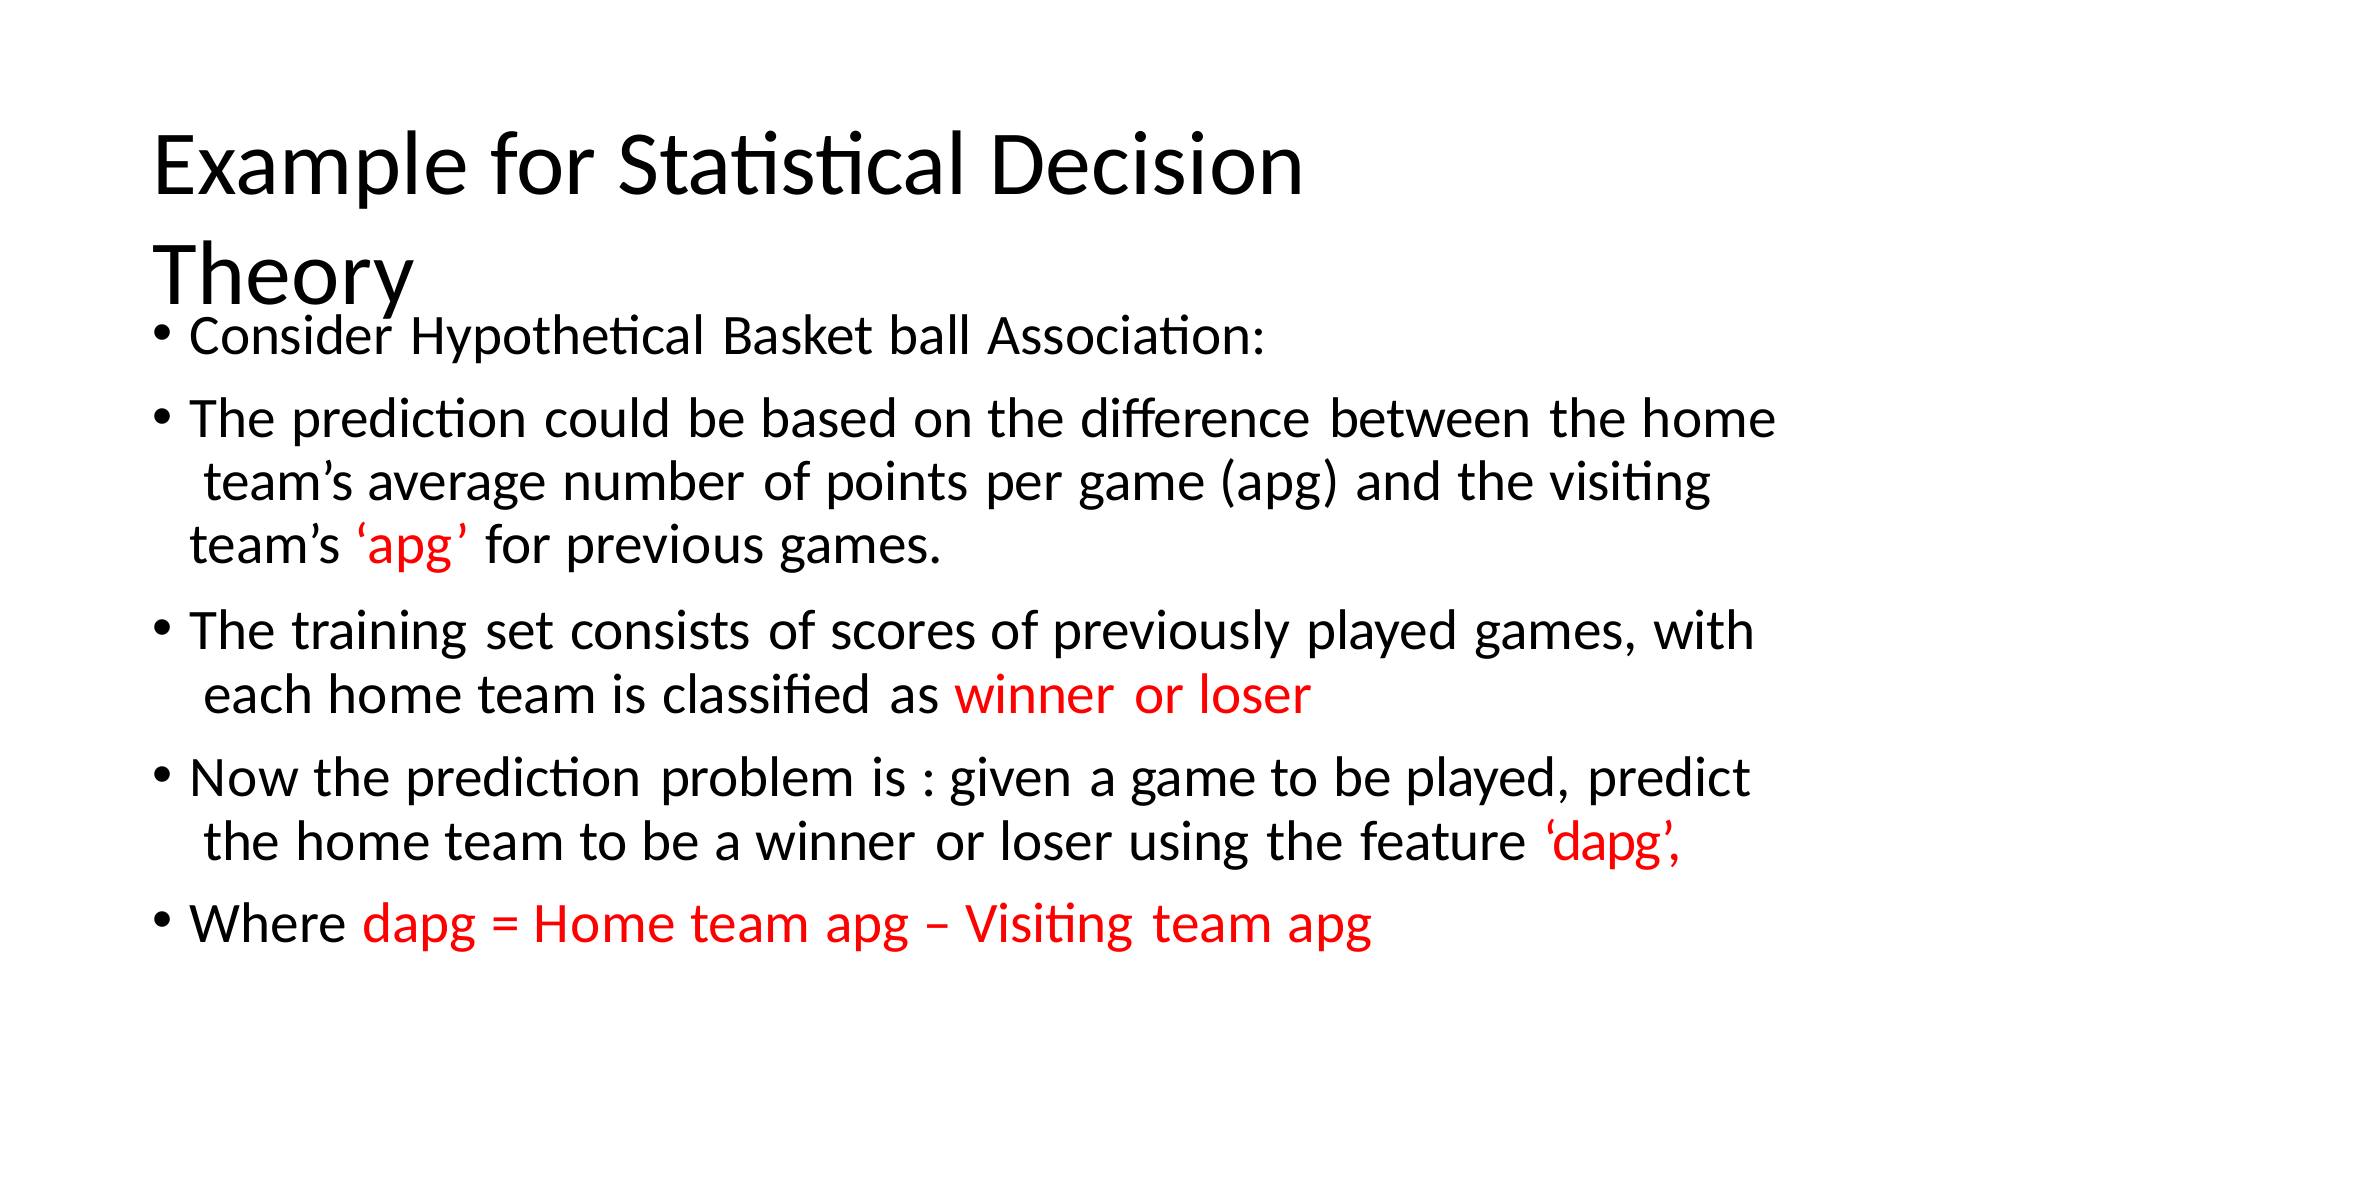

# Example for Statistical Decision Theory
Consider Hypothetical Basket ball Association:
The prediction could be based on the difference between the home  team’s average number of points per game (apg) and the visiting  team’s ‘apg’ for previous games.
The training set consists of scores of previously played games, with  each home team is classified as winner or loser
Now the prediction problem is : given a game to be played, predict  the home team to be a winner or loser using the feature ‘dapg’,
Where dapg = Home team apg – Visiting team apg